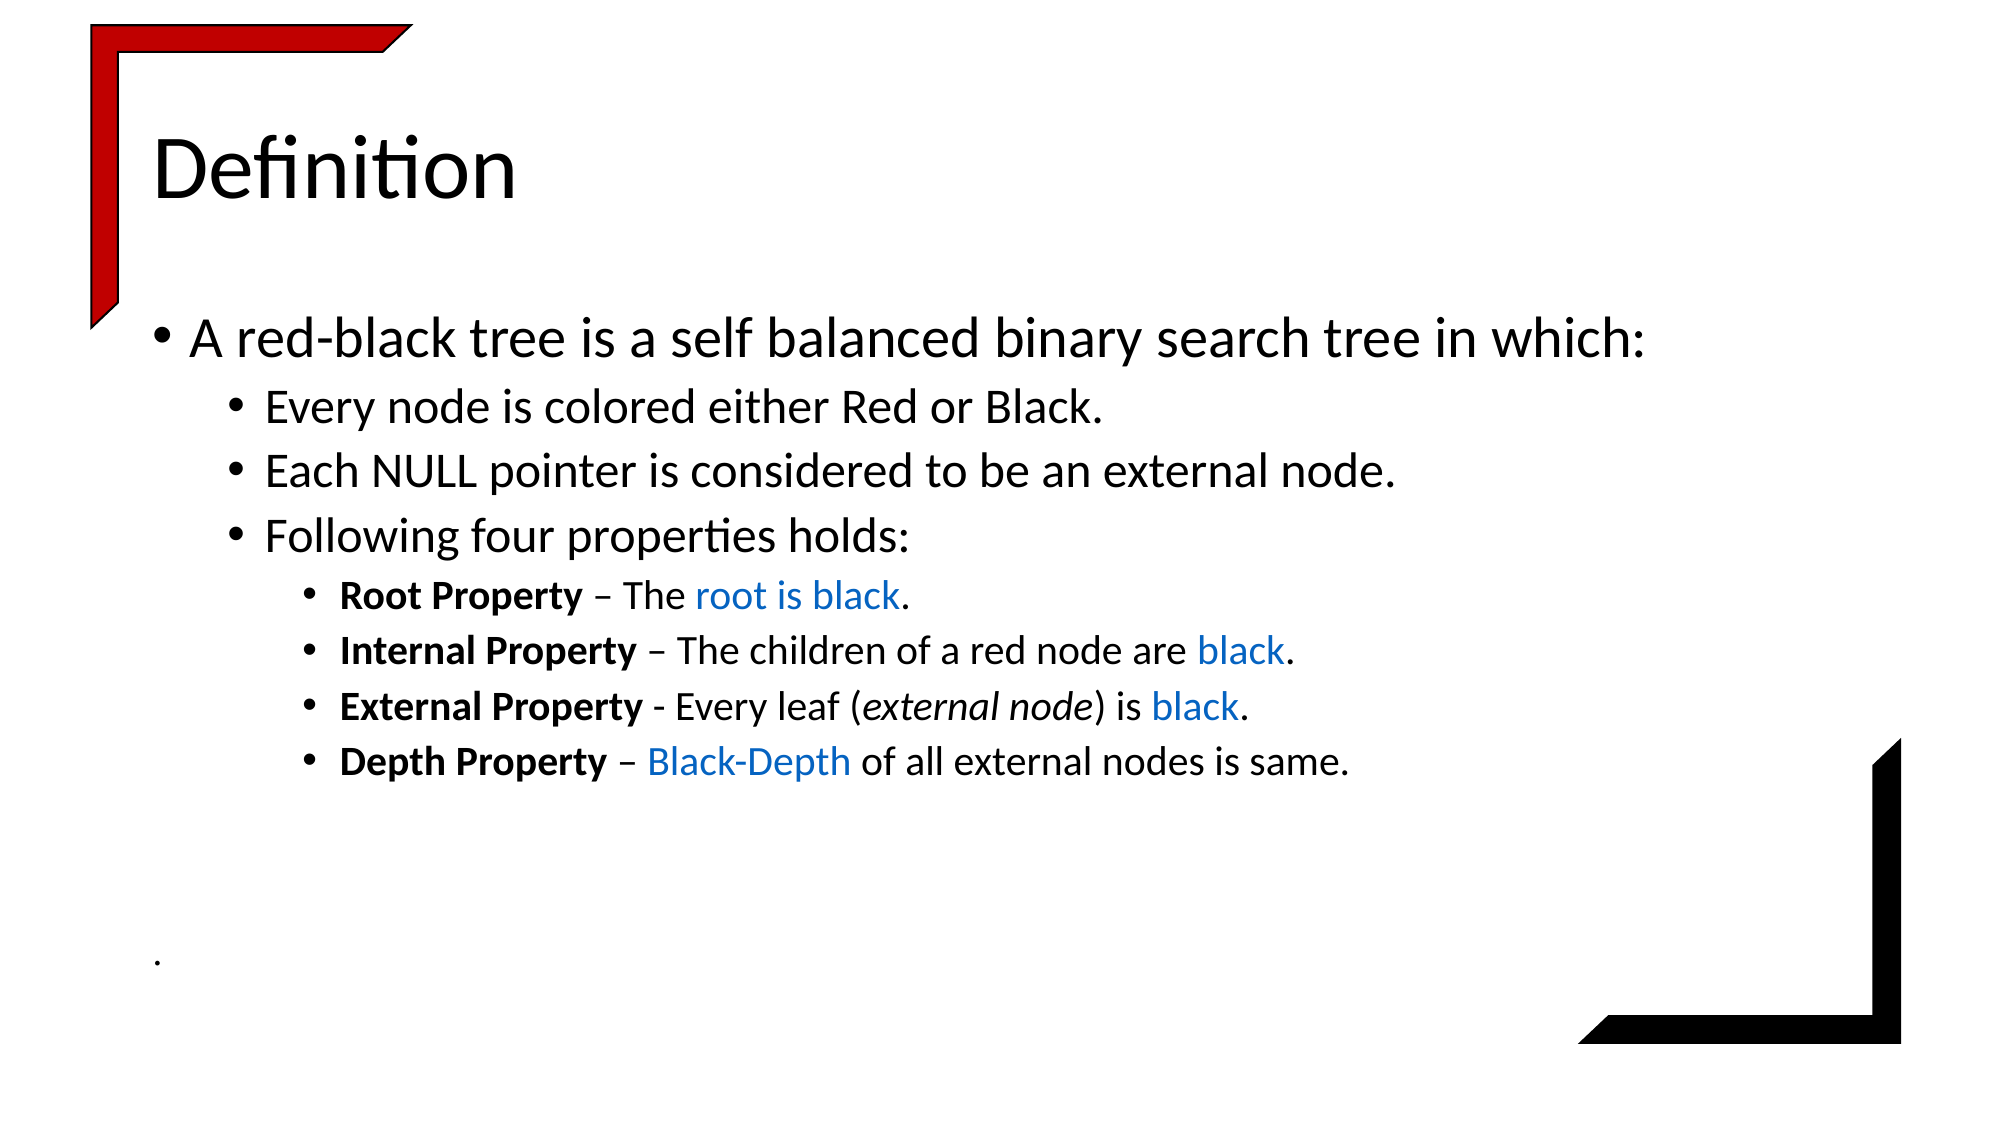

# Definition
A red-black tree is a self balanced binary search tree in which:
Every node is colored either Red or Black.
Each NULL pointer is considered to be an external node.
Following four properties holds:
Root Property – The root is black.
Internal Property – The children of a red node are black.
External Property - Every leaf (external node) is black.
Depth Property – Black-Depth of all external nodes is same.

.